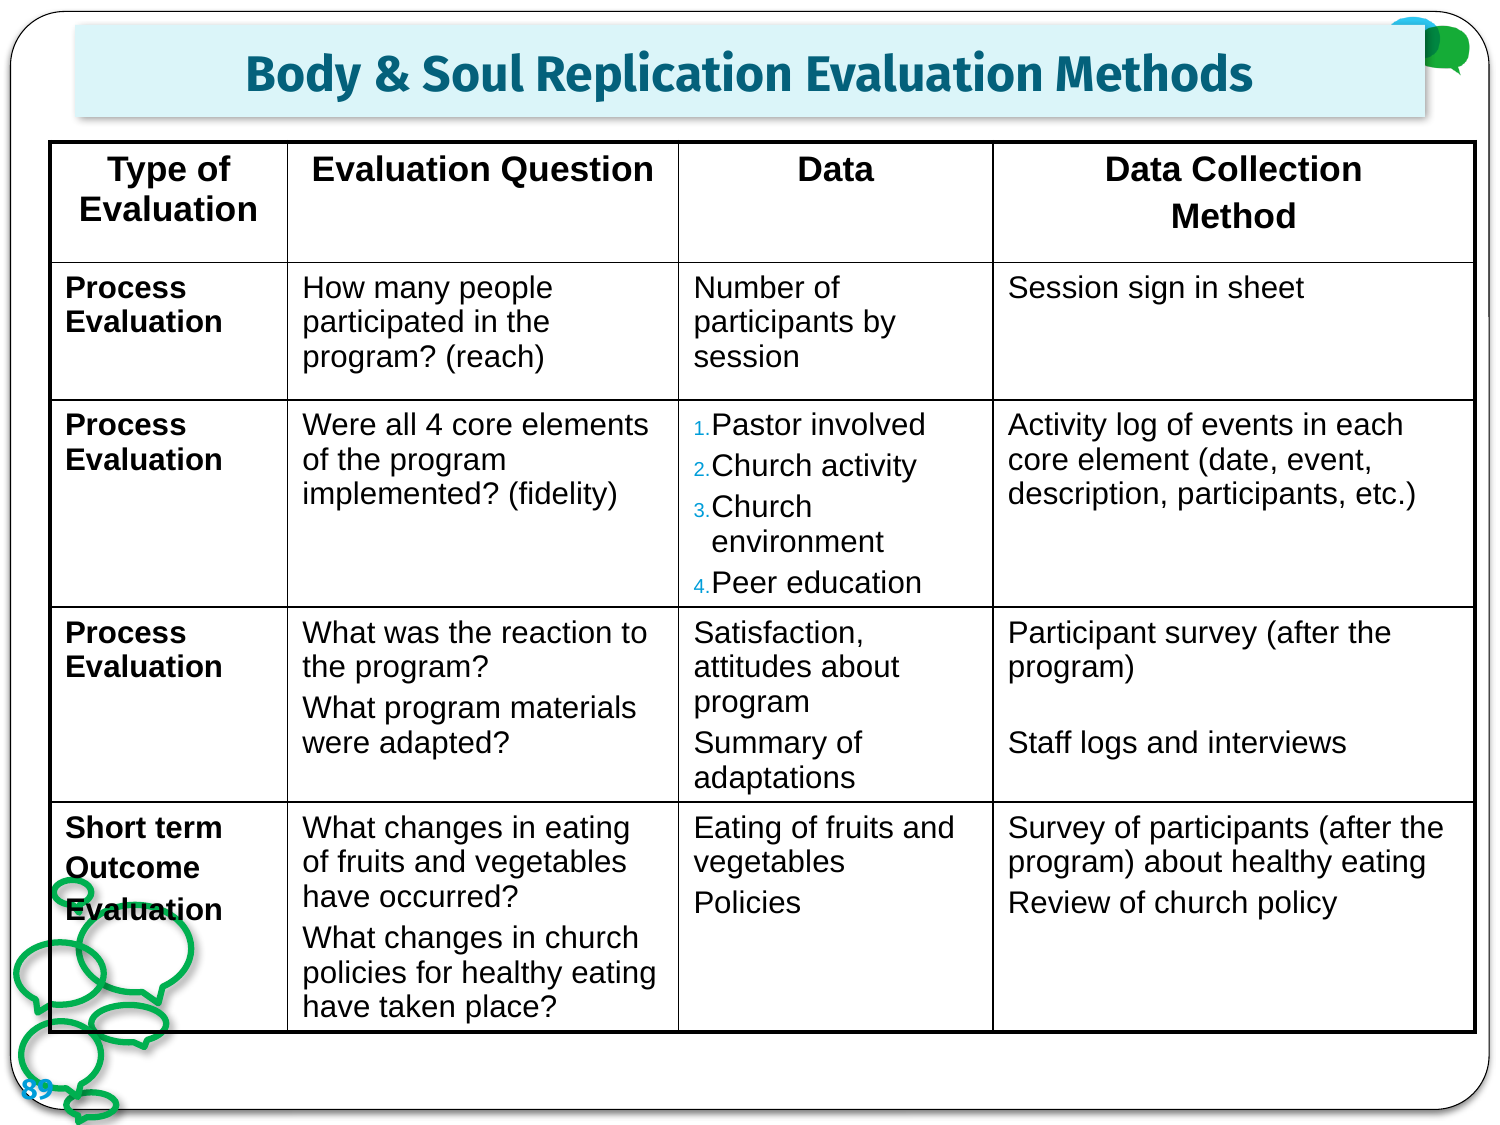

# Body & Soul Replication Evaluation Methods
| Type of Evaluation | Evaluation Question | Data | Data Collection Method |
| --- | --- | --- | --- |
| Process Evaluation | How many people participated in the program? (reach) | Number of participants by session | Session sign in sheet |
| Process Evaluation | Were all 4 core elements of the program implemented? (fidelity) | Pastor involved Church activity Church environment Peer education | Activity log of events in each core element (date, event, description, participants, etc.) |
| Process Evaluation | What was the reaction to the program? What program materials were adapted? | Satisfaction, attitudes about program Summary of adaptations | Participant survey (after the program) Staff logs and interviews |
| Short term Outcome Evaluation | What changes in eating of fruits and vegetables have occurred? What changes in church policies for healthy eating have taken place? | Eating of fruits and vegetables Policies | Survey of participants (after the program) about healthy eating Review of church policy |
89